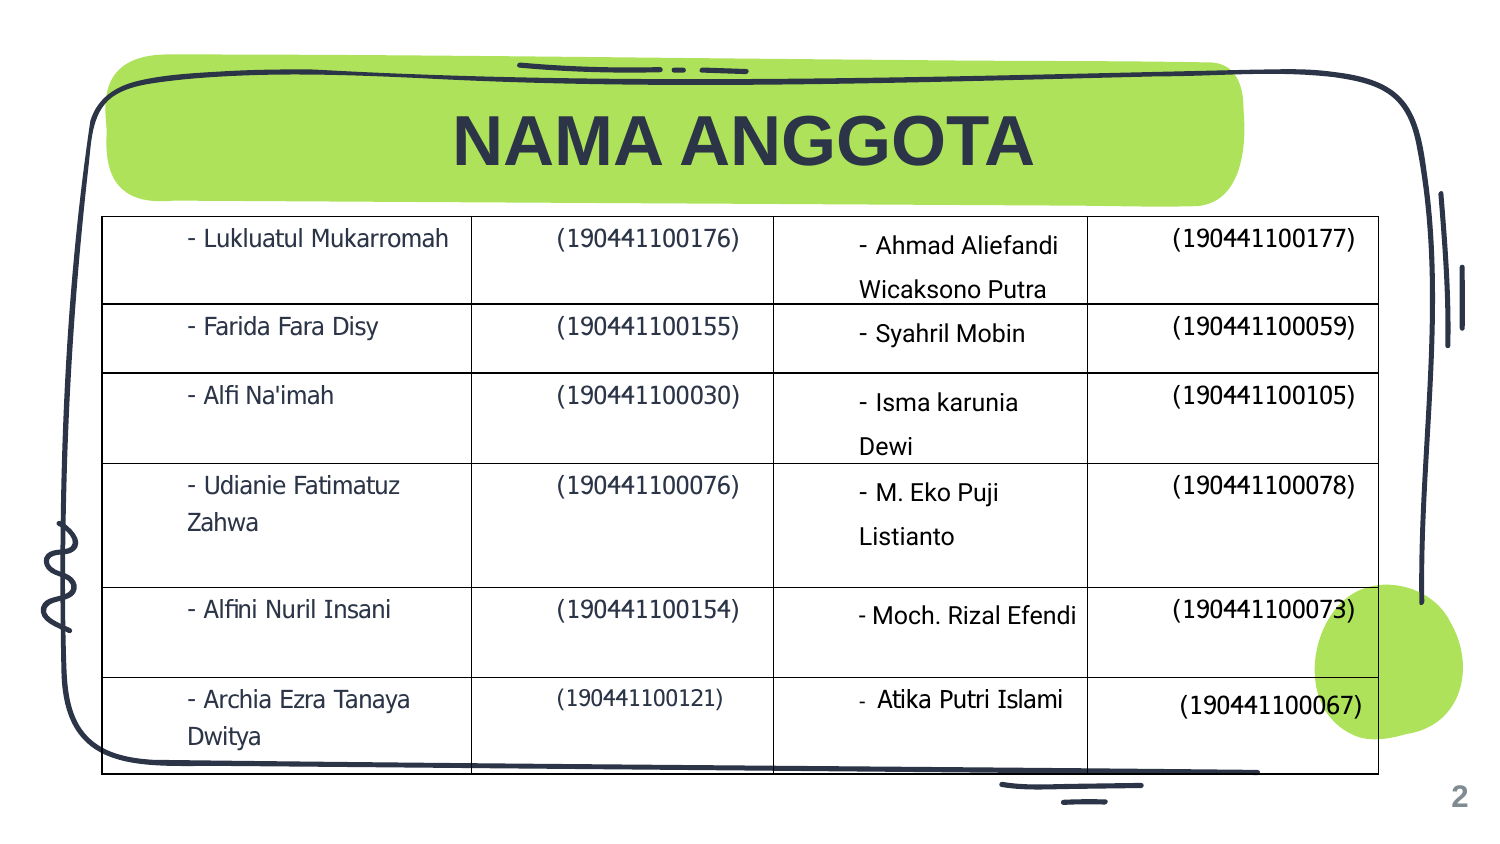

# NAMA ANGGOTA
| - Lukluatul Mukarromah | (190441100176) | - Ahmad Aliefandi Wicaksono Putra | (190441100177) |
| --- | --- | --- | --- |
| - Farida Fara Disy | (190441100155) | - Syahril Mobin | (190441100059) |
| - Alfi Na'imah | (190441100030) | - Isma karunia Dewi | (190441100105) |
| - Udianie Fatimatuz Zahwa | (190441100076) | - M. Eko Puji Listianto | (190441100078) |
| - Alfini Nuril Insani | (190441100154) | - Moch. Rizal Efendi | (190441100073) |
| - Archia Ezra Tanaya Dwitya | (190441100121) | -  Atika Putri Islami | (190441100067) |
2